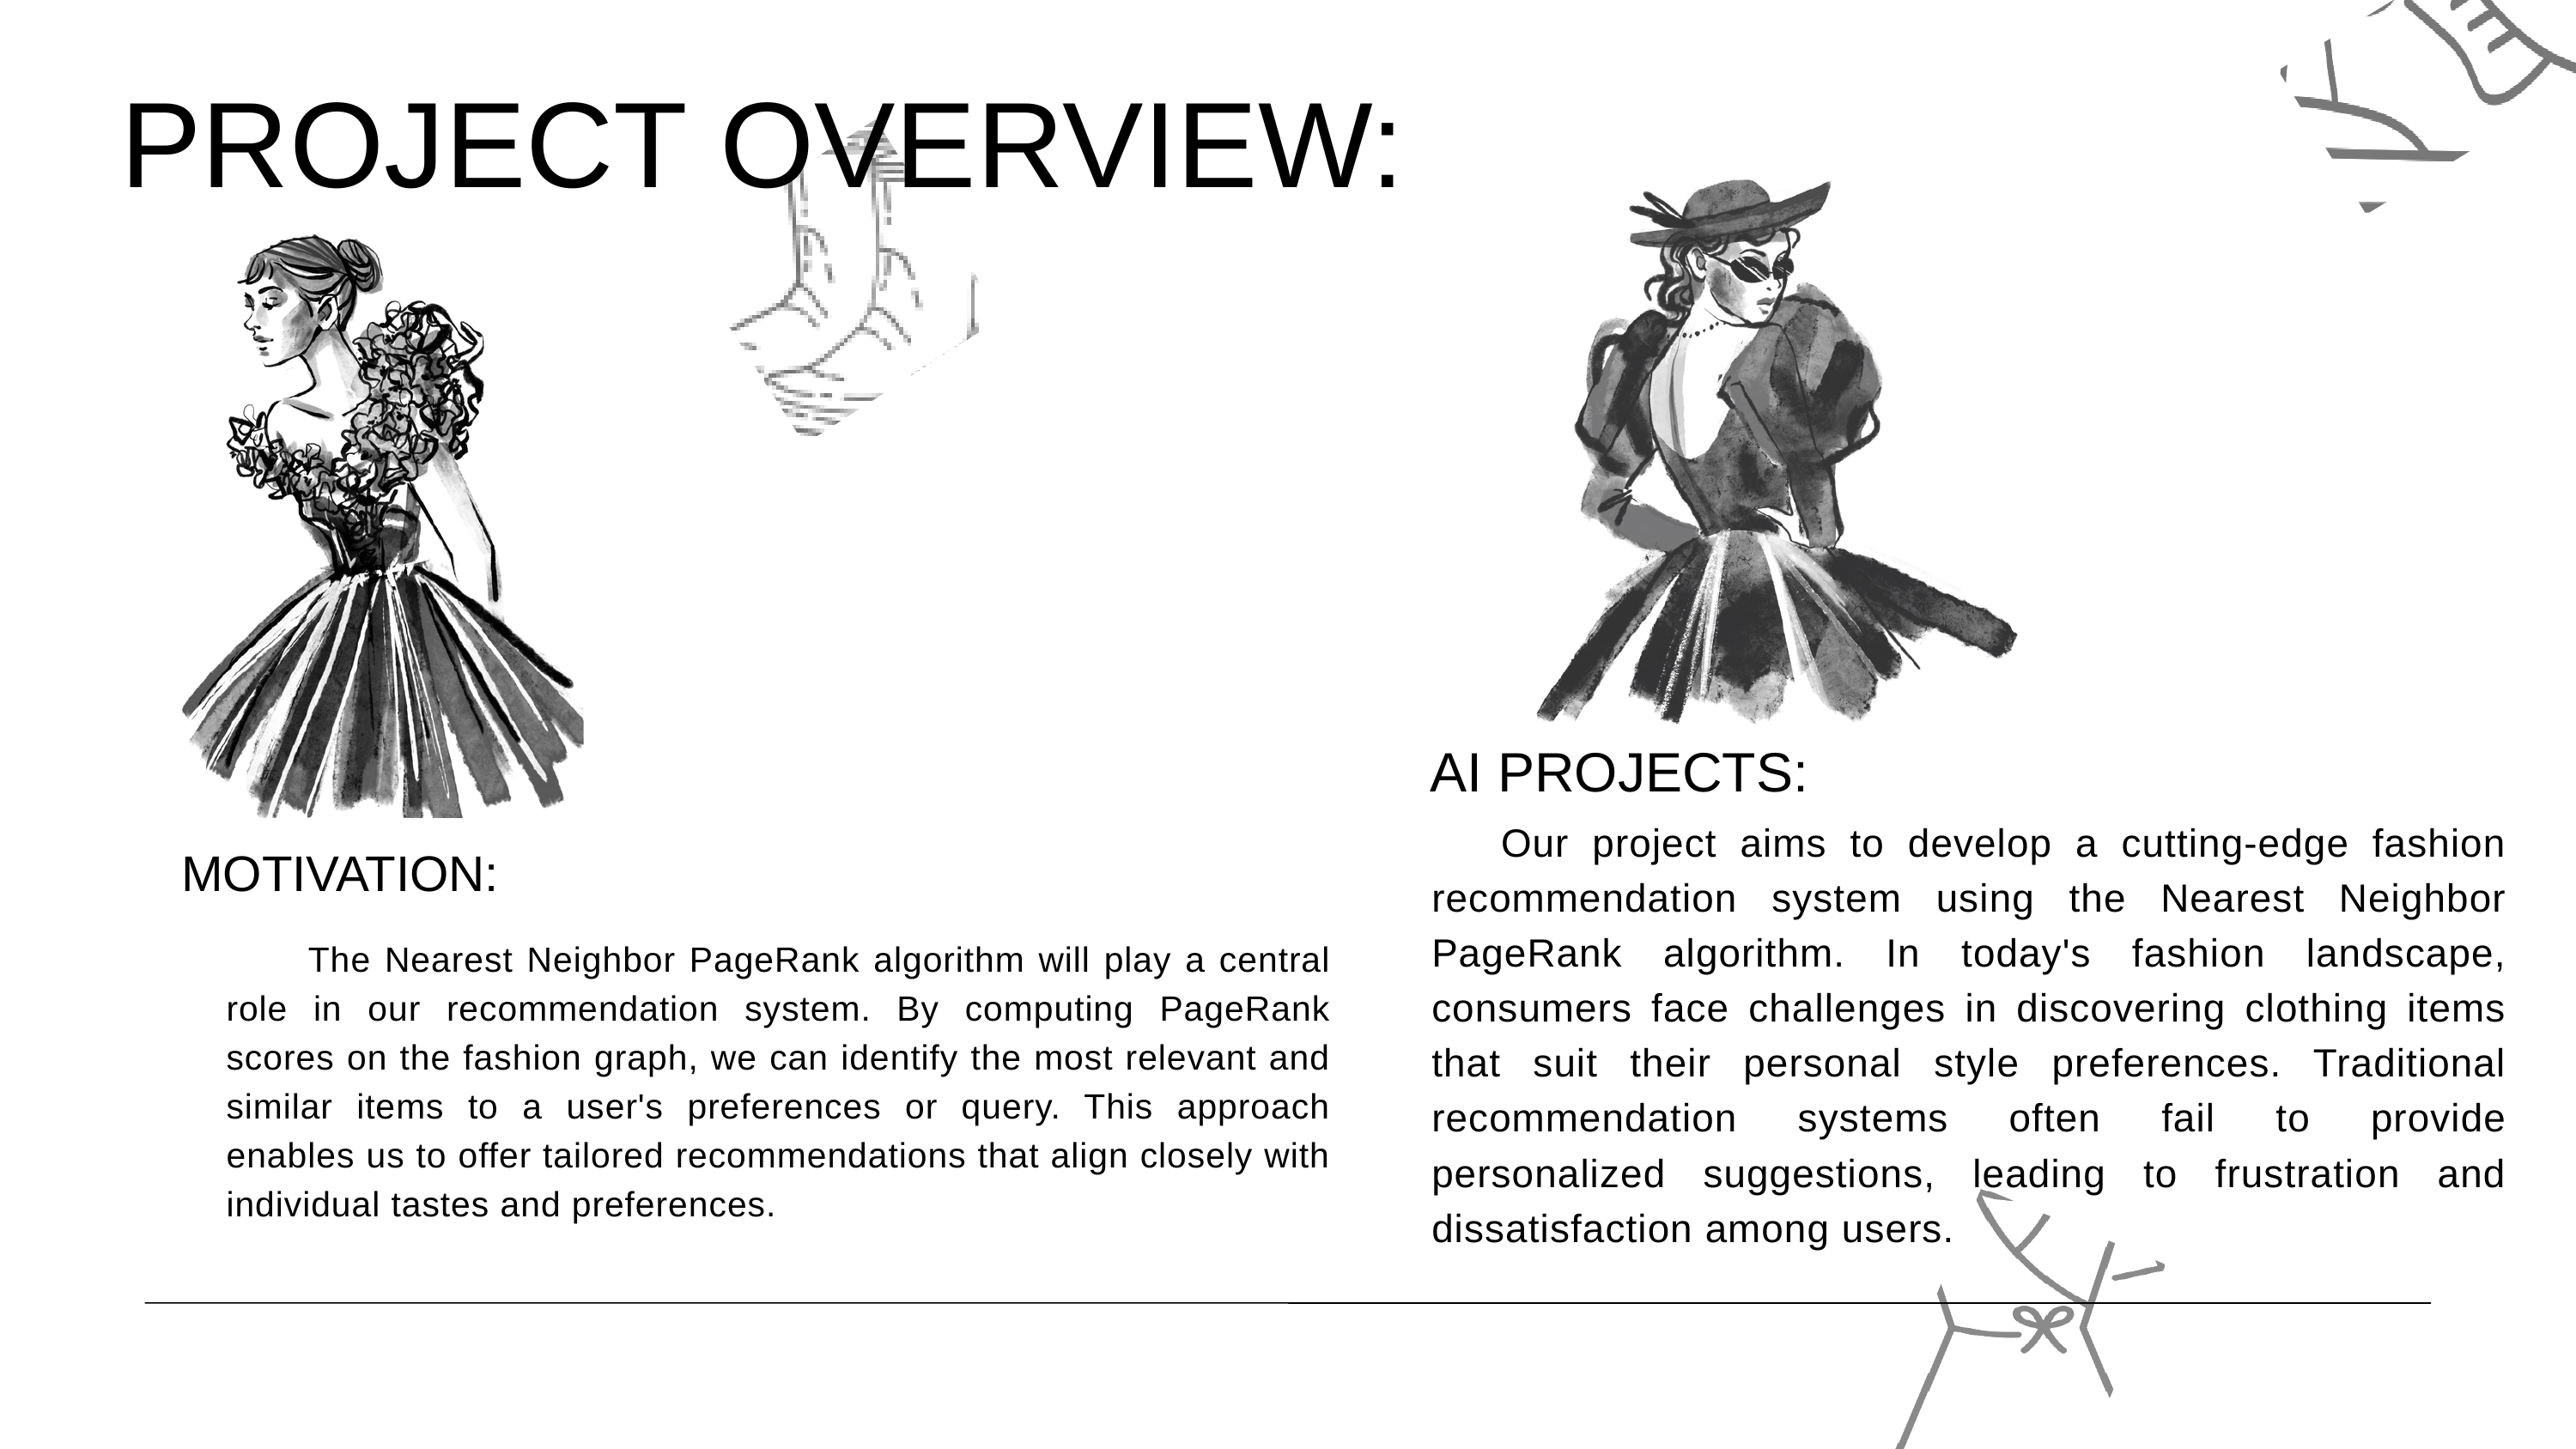

PROJECT OVERVIEW:

AI PROJECTS:
   Our project aims to develop a cutting-edge fashion recommendation system using the Nearest Neighbor PageRank algorithm. In today's fashion landscape, consumers face challenges in discovering clothing items that suit their personal style preferences. Traditional recommendation systems often fail to provide personalized suggestions, leading to frustration and dissatisfaction among users.
MOTIVATION:
      The Nearest Neighbor PageRank algorithm will play a central role in our recommendation system. By computing PageRank scores on the fashion graph, we can identify the most relevant and similar items to a user's preferences or query. This approach enables us to offer tailored recommendations that align closely with individual tastes and preferences.